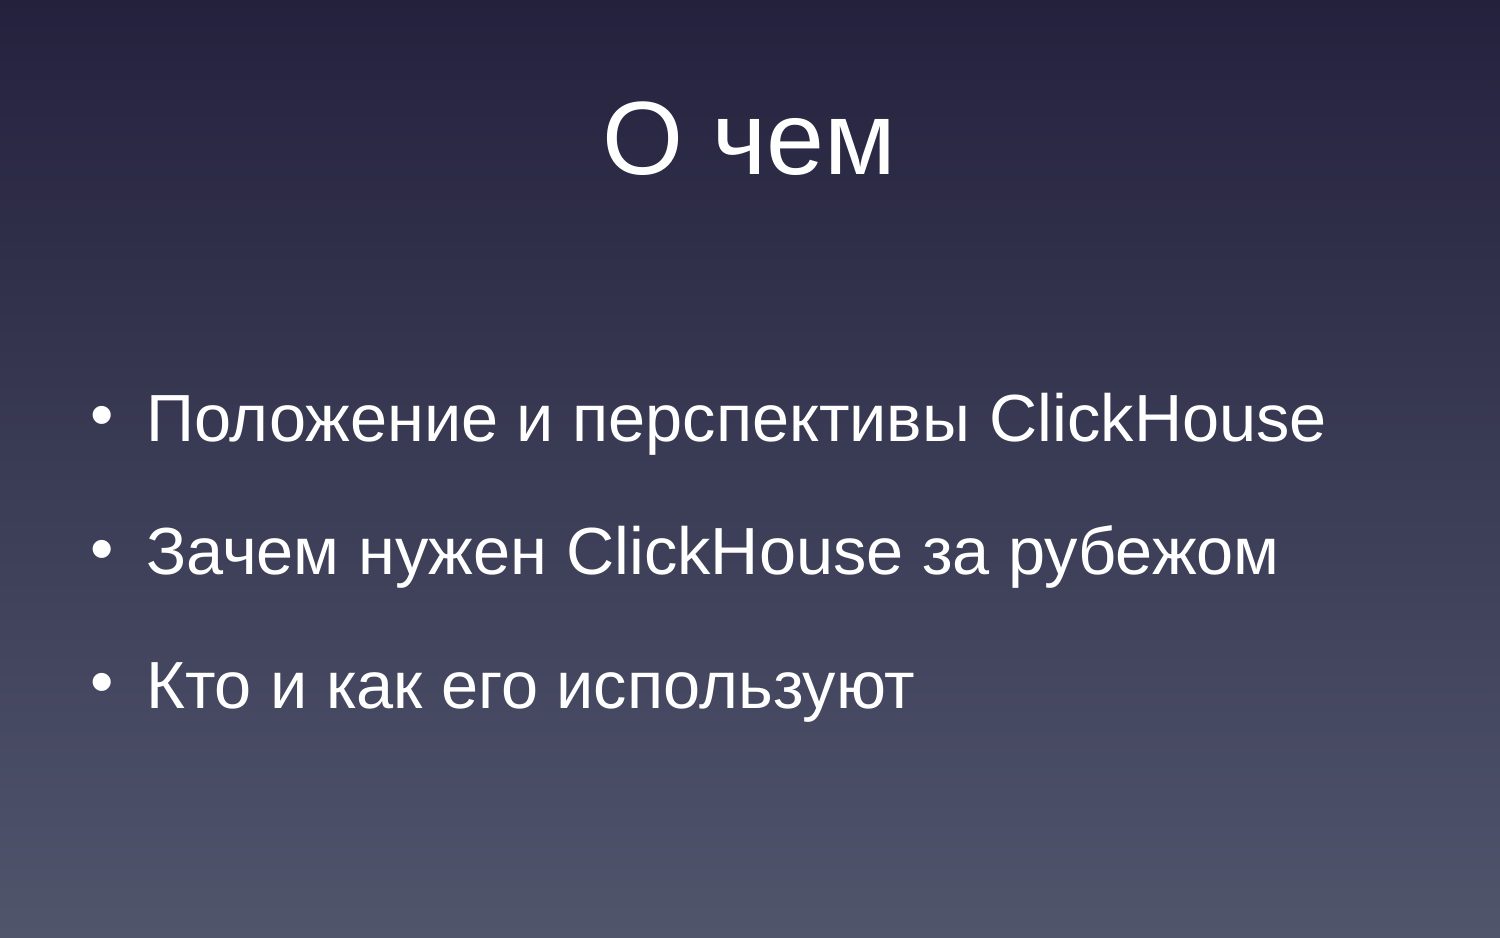

# О чем
Положение и перспективы ClickHouse
Зачем нужен ClickHouse за рубежом
Кто и как его используют